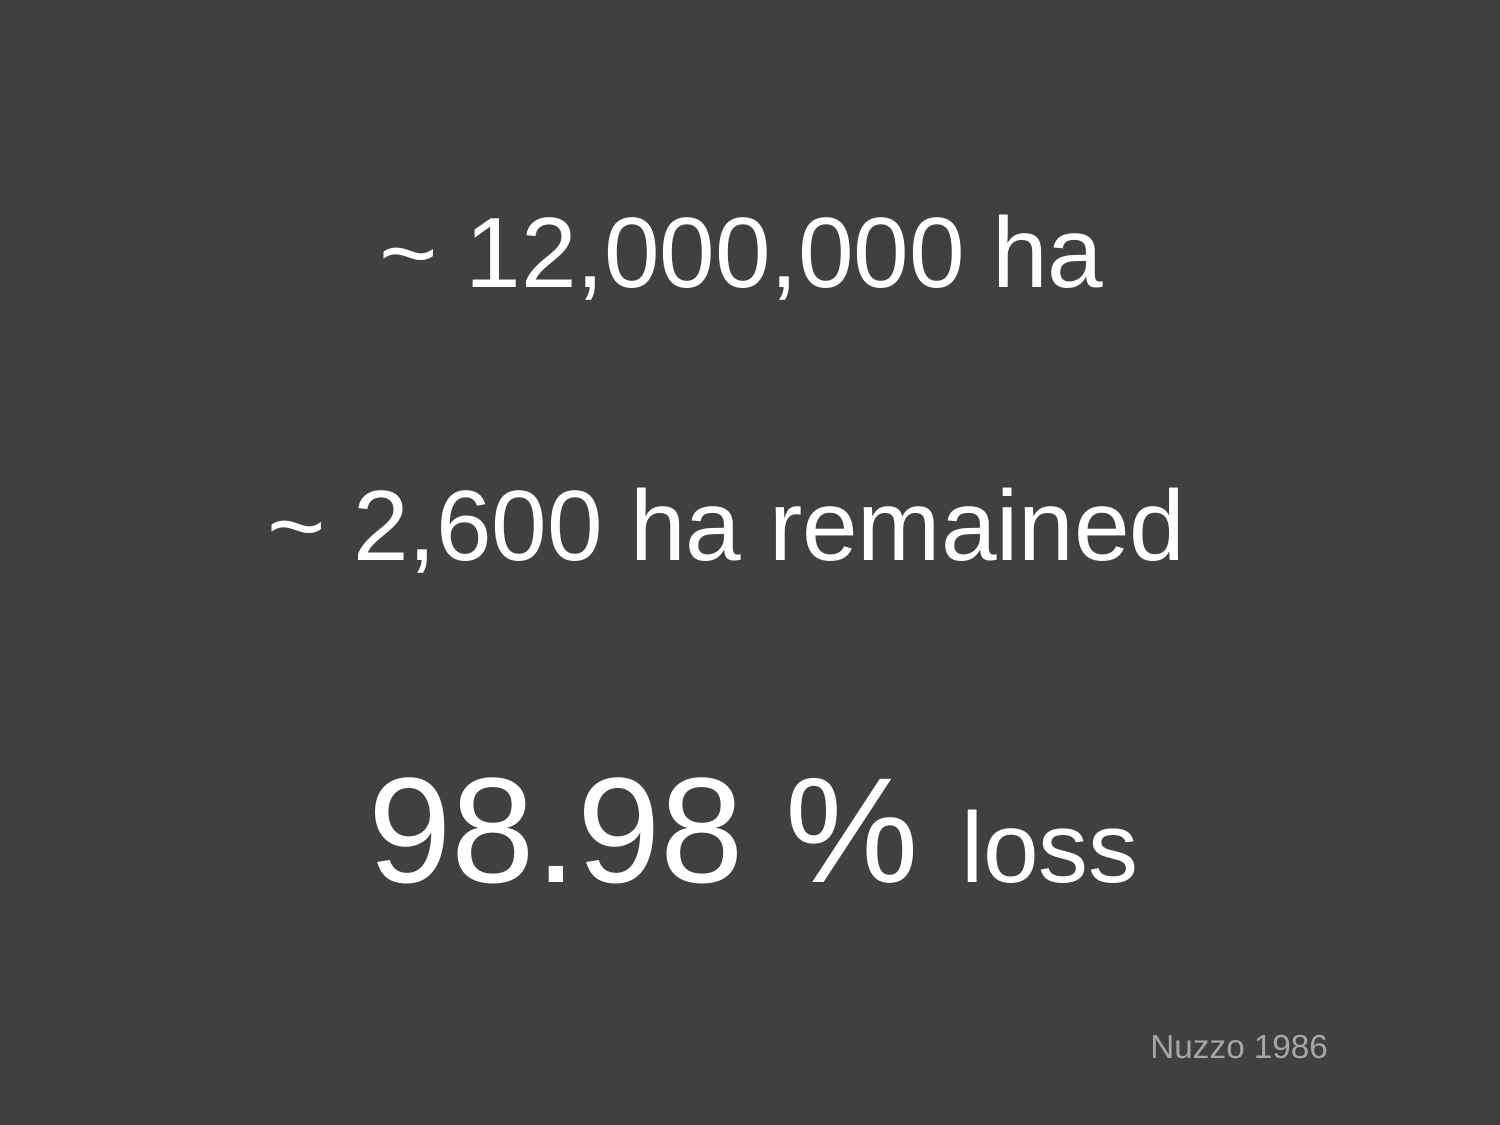

~ 12,000,000 ha
~ 2,600 ha remained
98.98 % loss
Nuzzo 1986